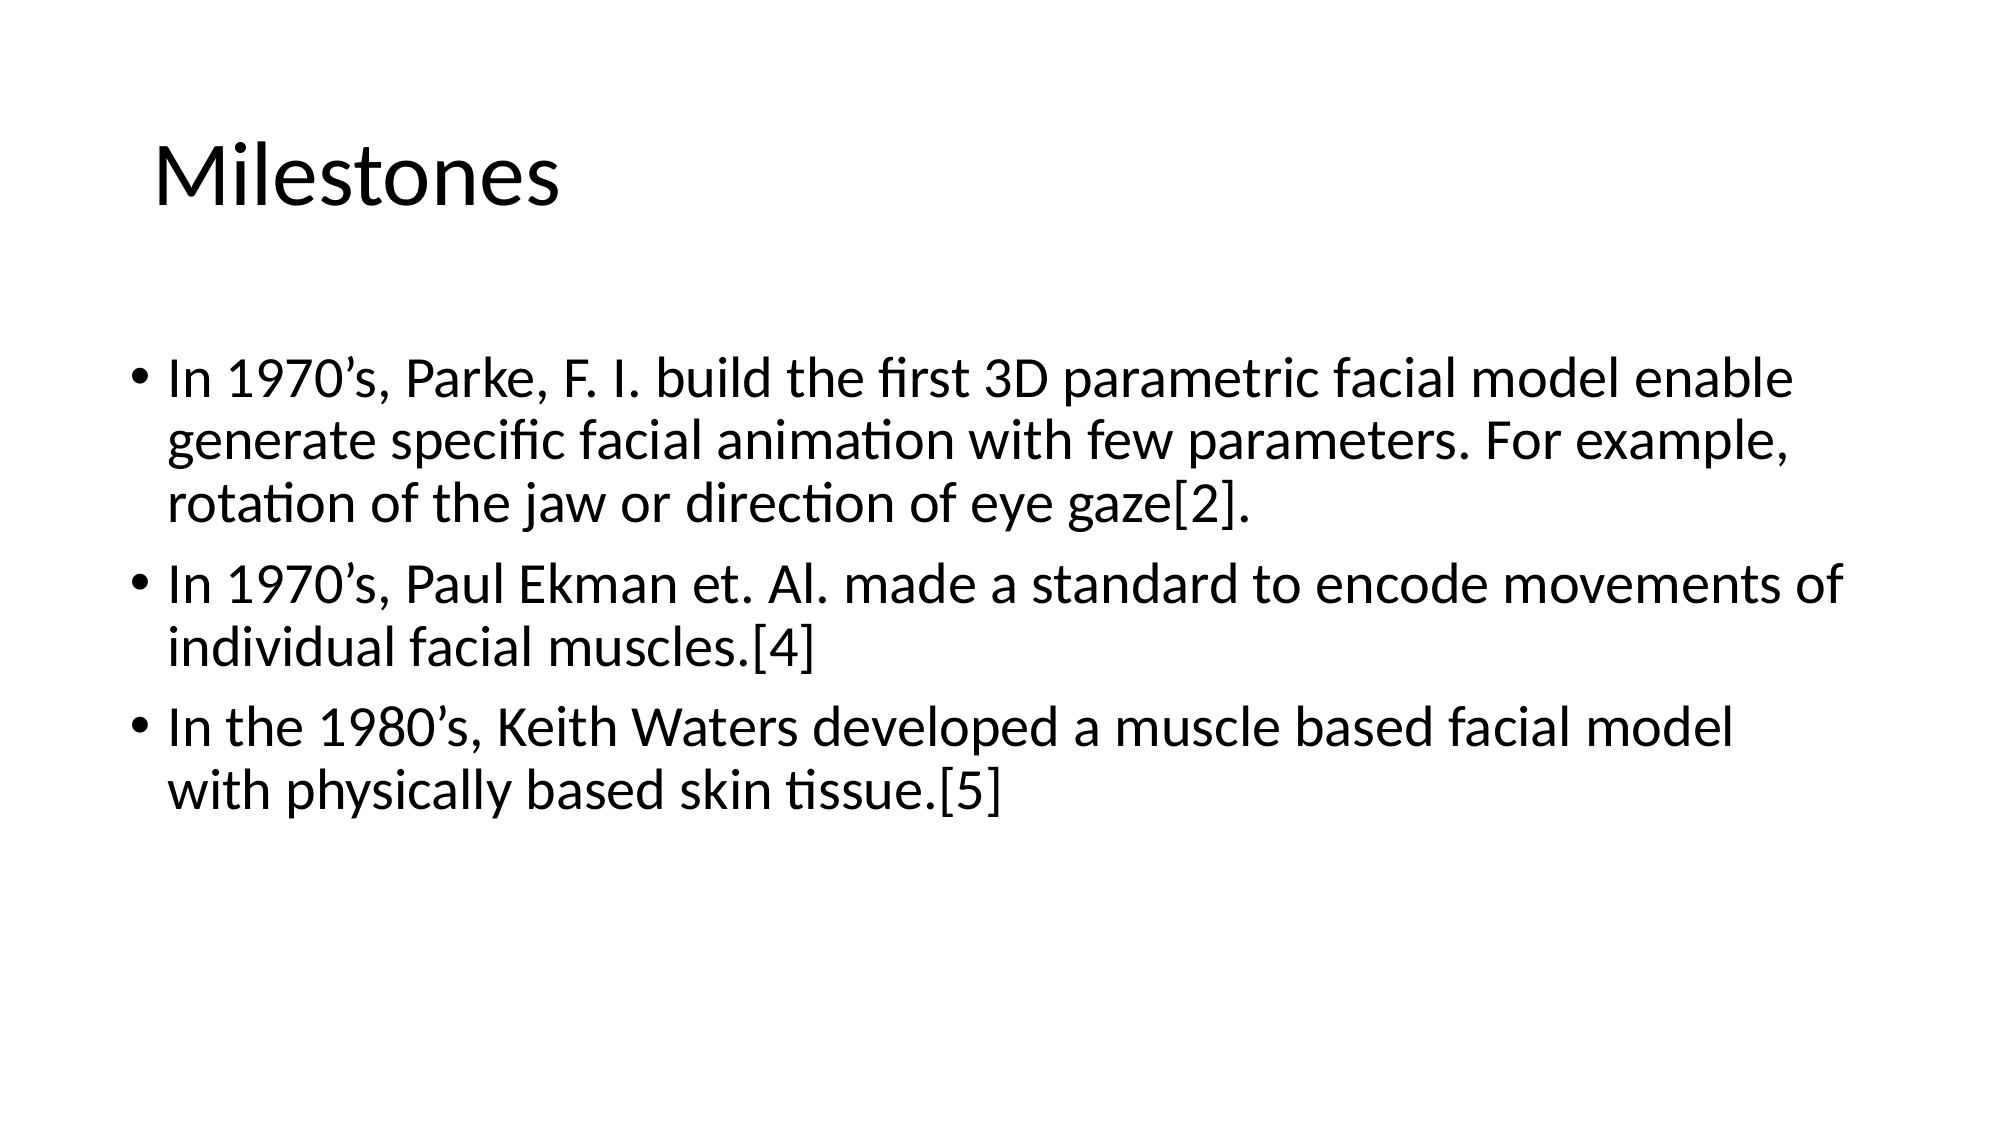

# Milestones
In 1970’s, Parke, F. I. build the first 3D parametric facial model enable generate specific facial animation with few parameters. For example, rotation of the jaw or direction of eye gaze[2].
In 1970’s, Paul Ekman et. Al. made a standard to encode movements of individual facial muscles.[4]
In the 1980’s, Keith Waters developed a muscle based facial model with physically based skin tissue.[5]